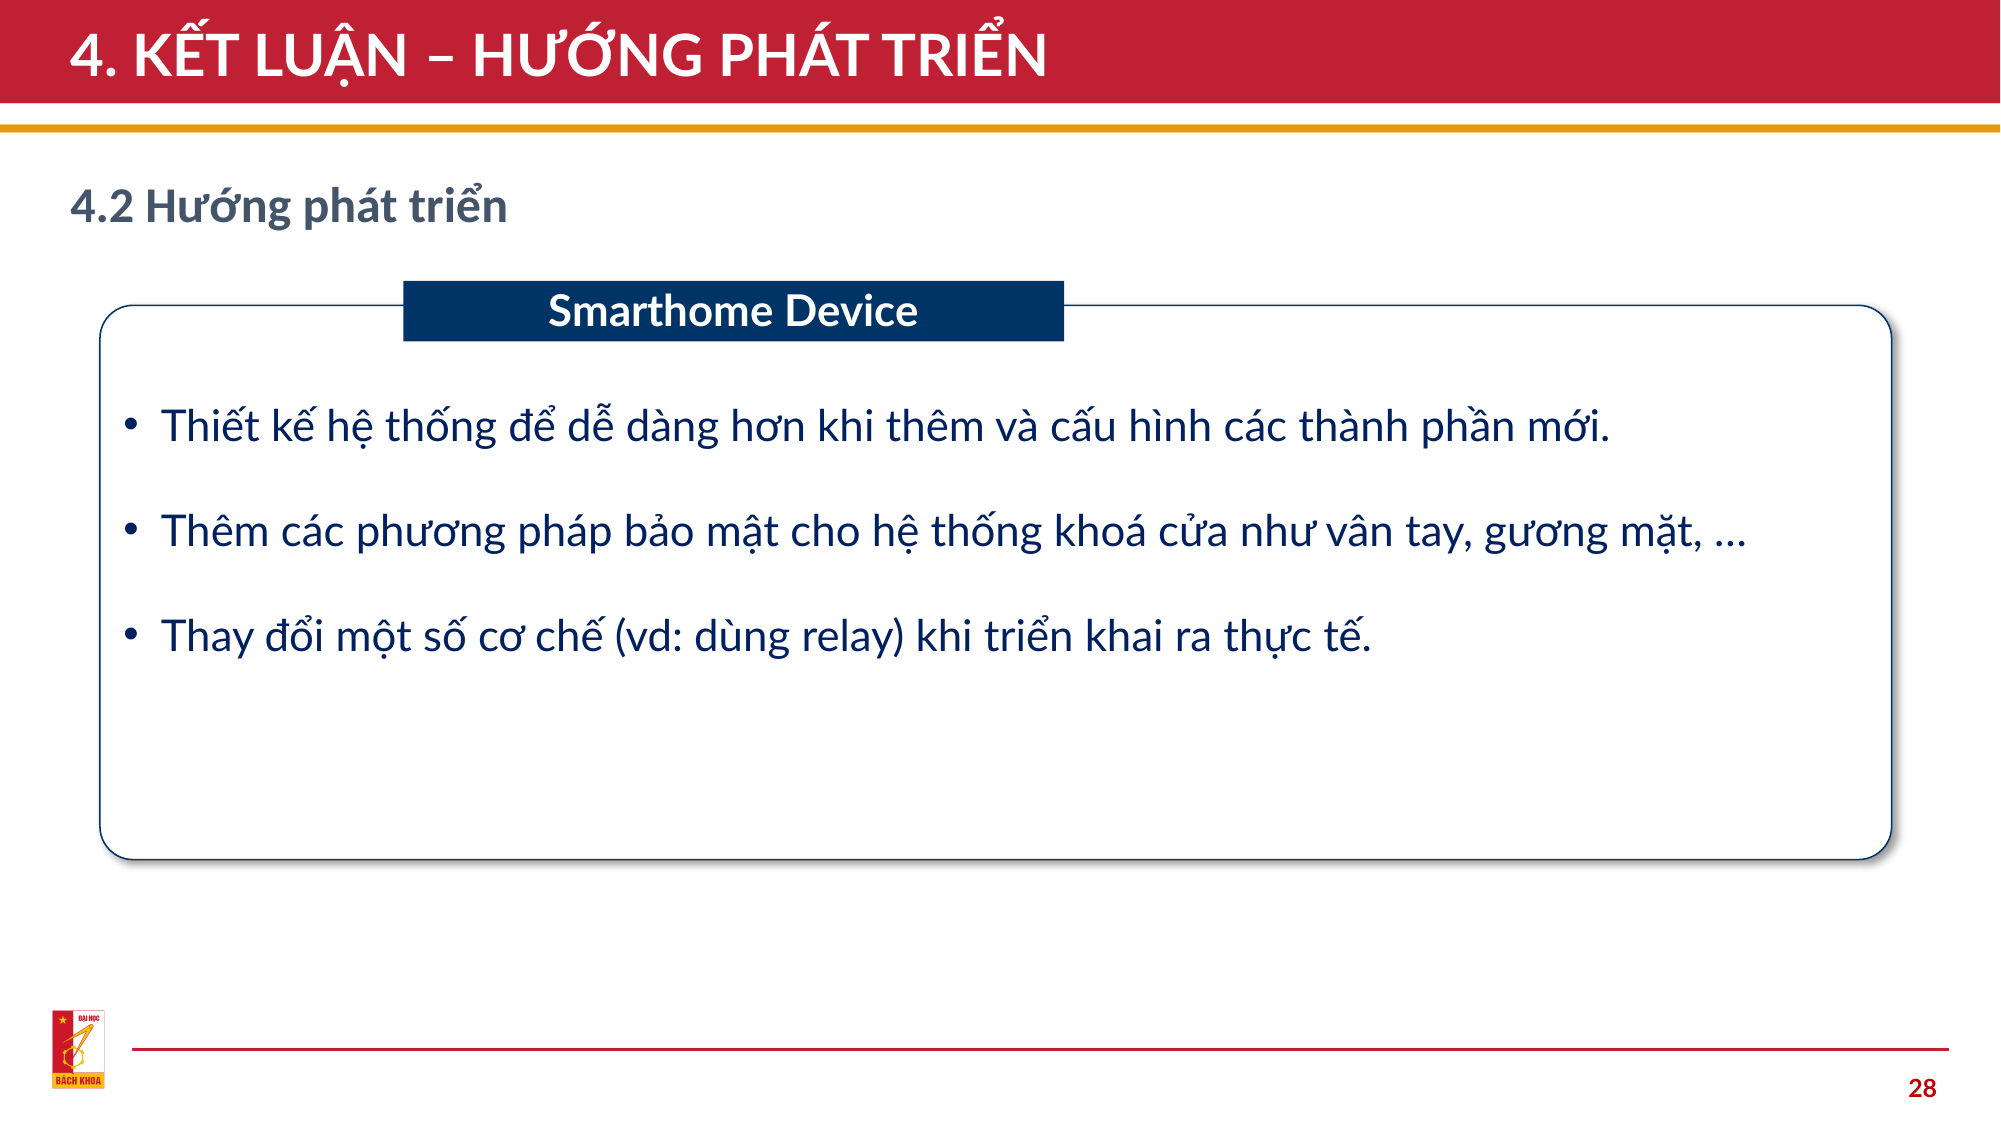

# 4. KẾT LUẬN – HƯỚNG PHÁT TRIỂN
4.2 Hướng phát triển
Smarthome Device

Thiết kế hệ thống để dễ dàng hơn khi thêm và cấu hình các thành phần mới.
Thêm các phương pháp bảo mật cho hệ thống khoá cửa như vân tay, gương mặt, …
Thay đổi một số cơ chế (vd: dùng relay) khi triển khai ra thực tế.

28